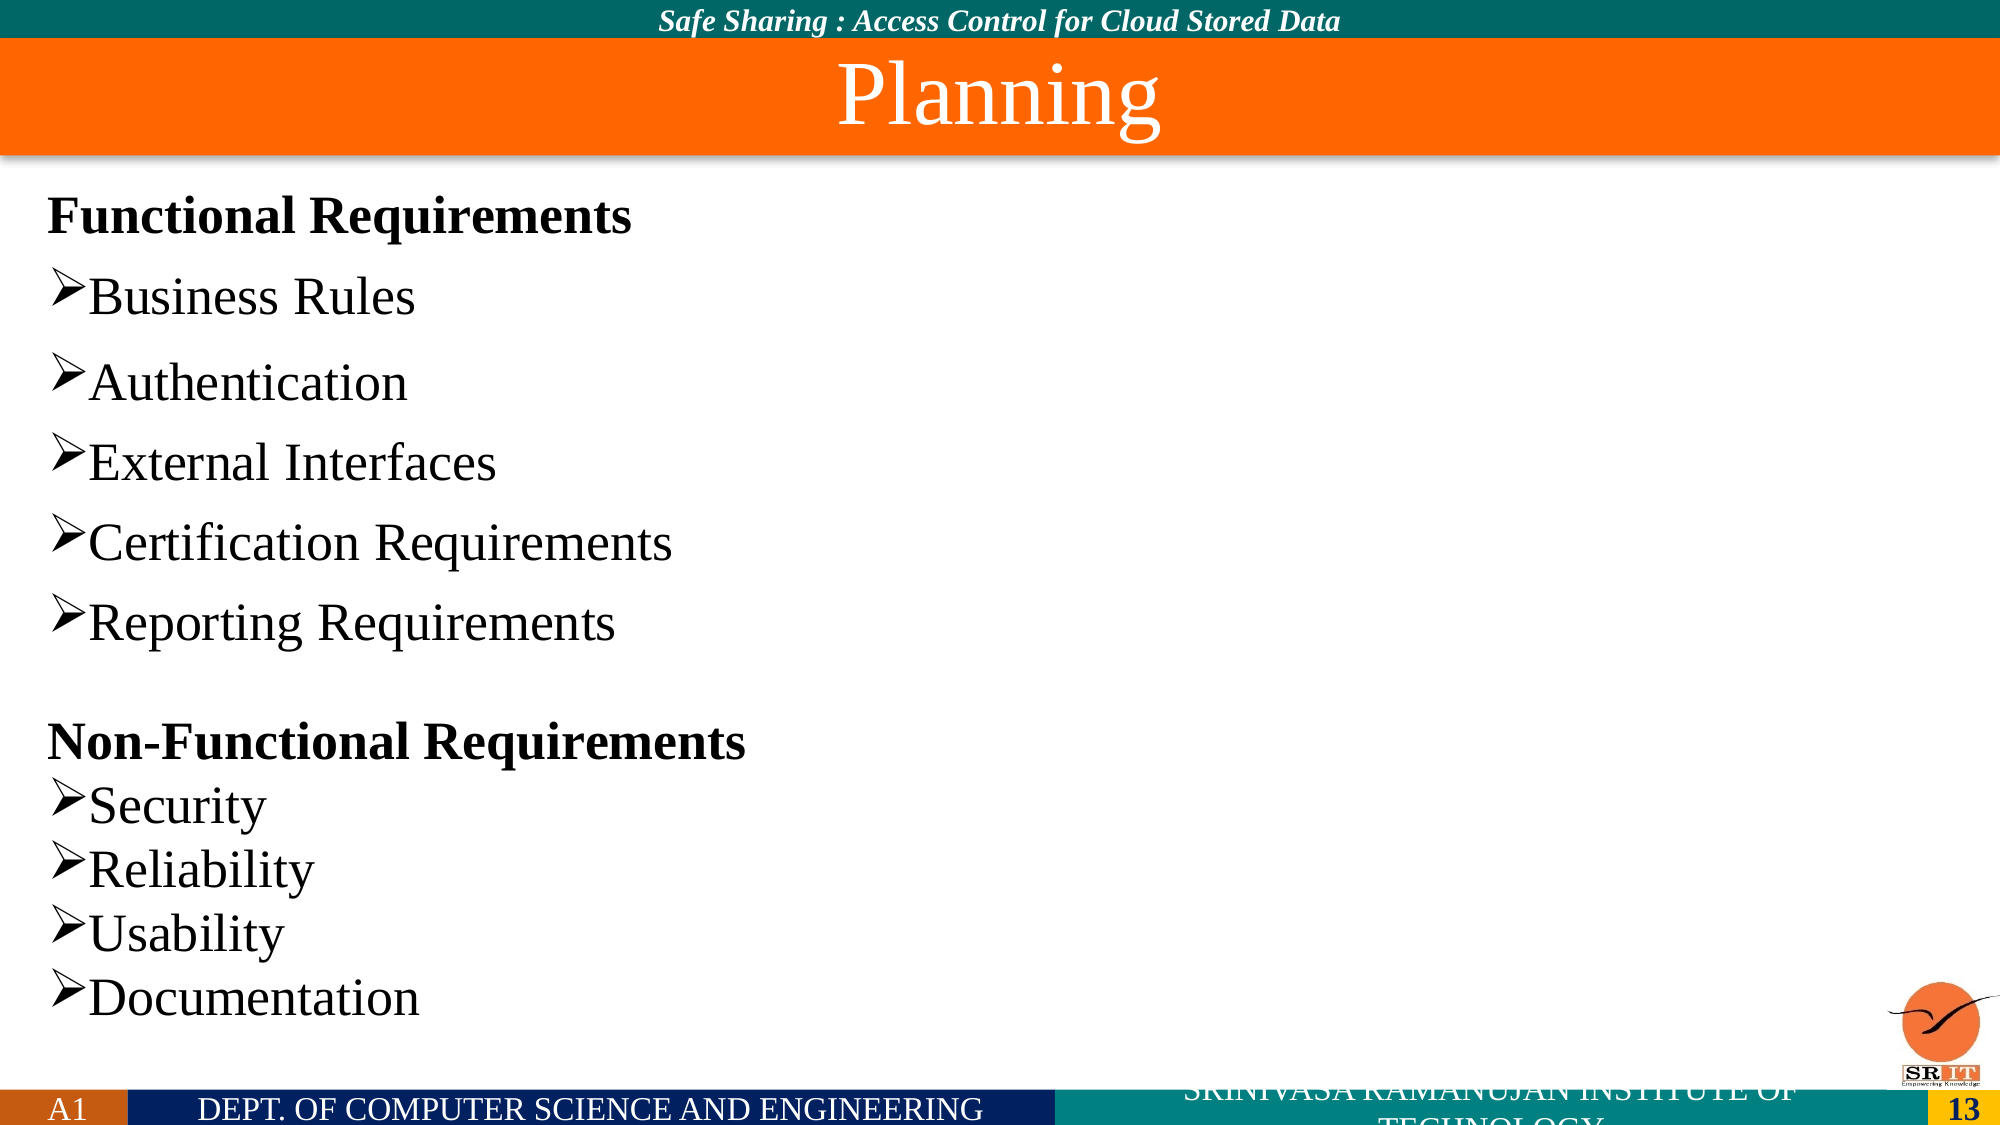

# Planning
Functional Requirements
Business Rules
Authentication
External Interfaces
Certification Requirements
Reporting Requirements

Non-Functional Requirements
Security
Reliability
Usability
Documentation